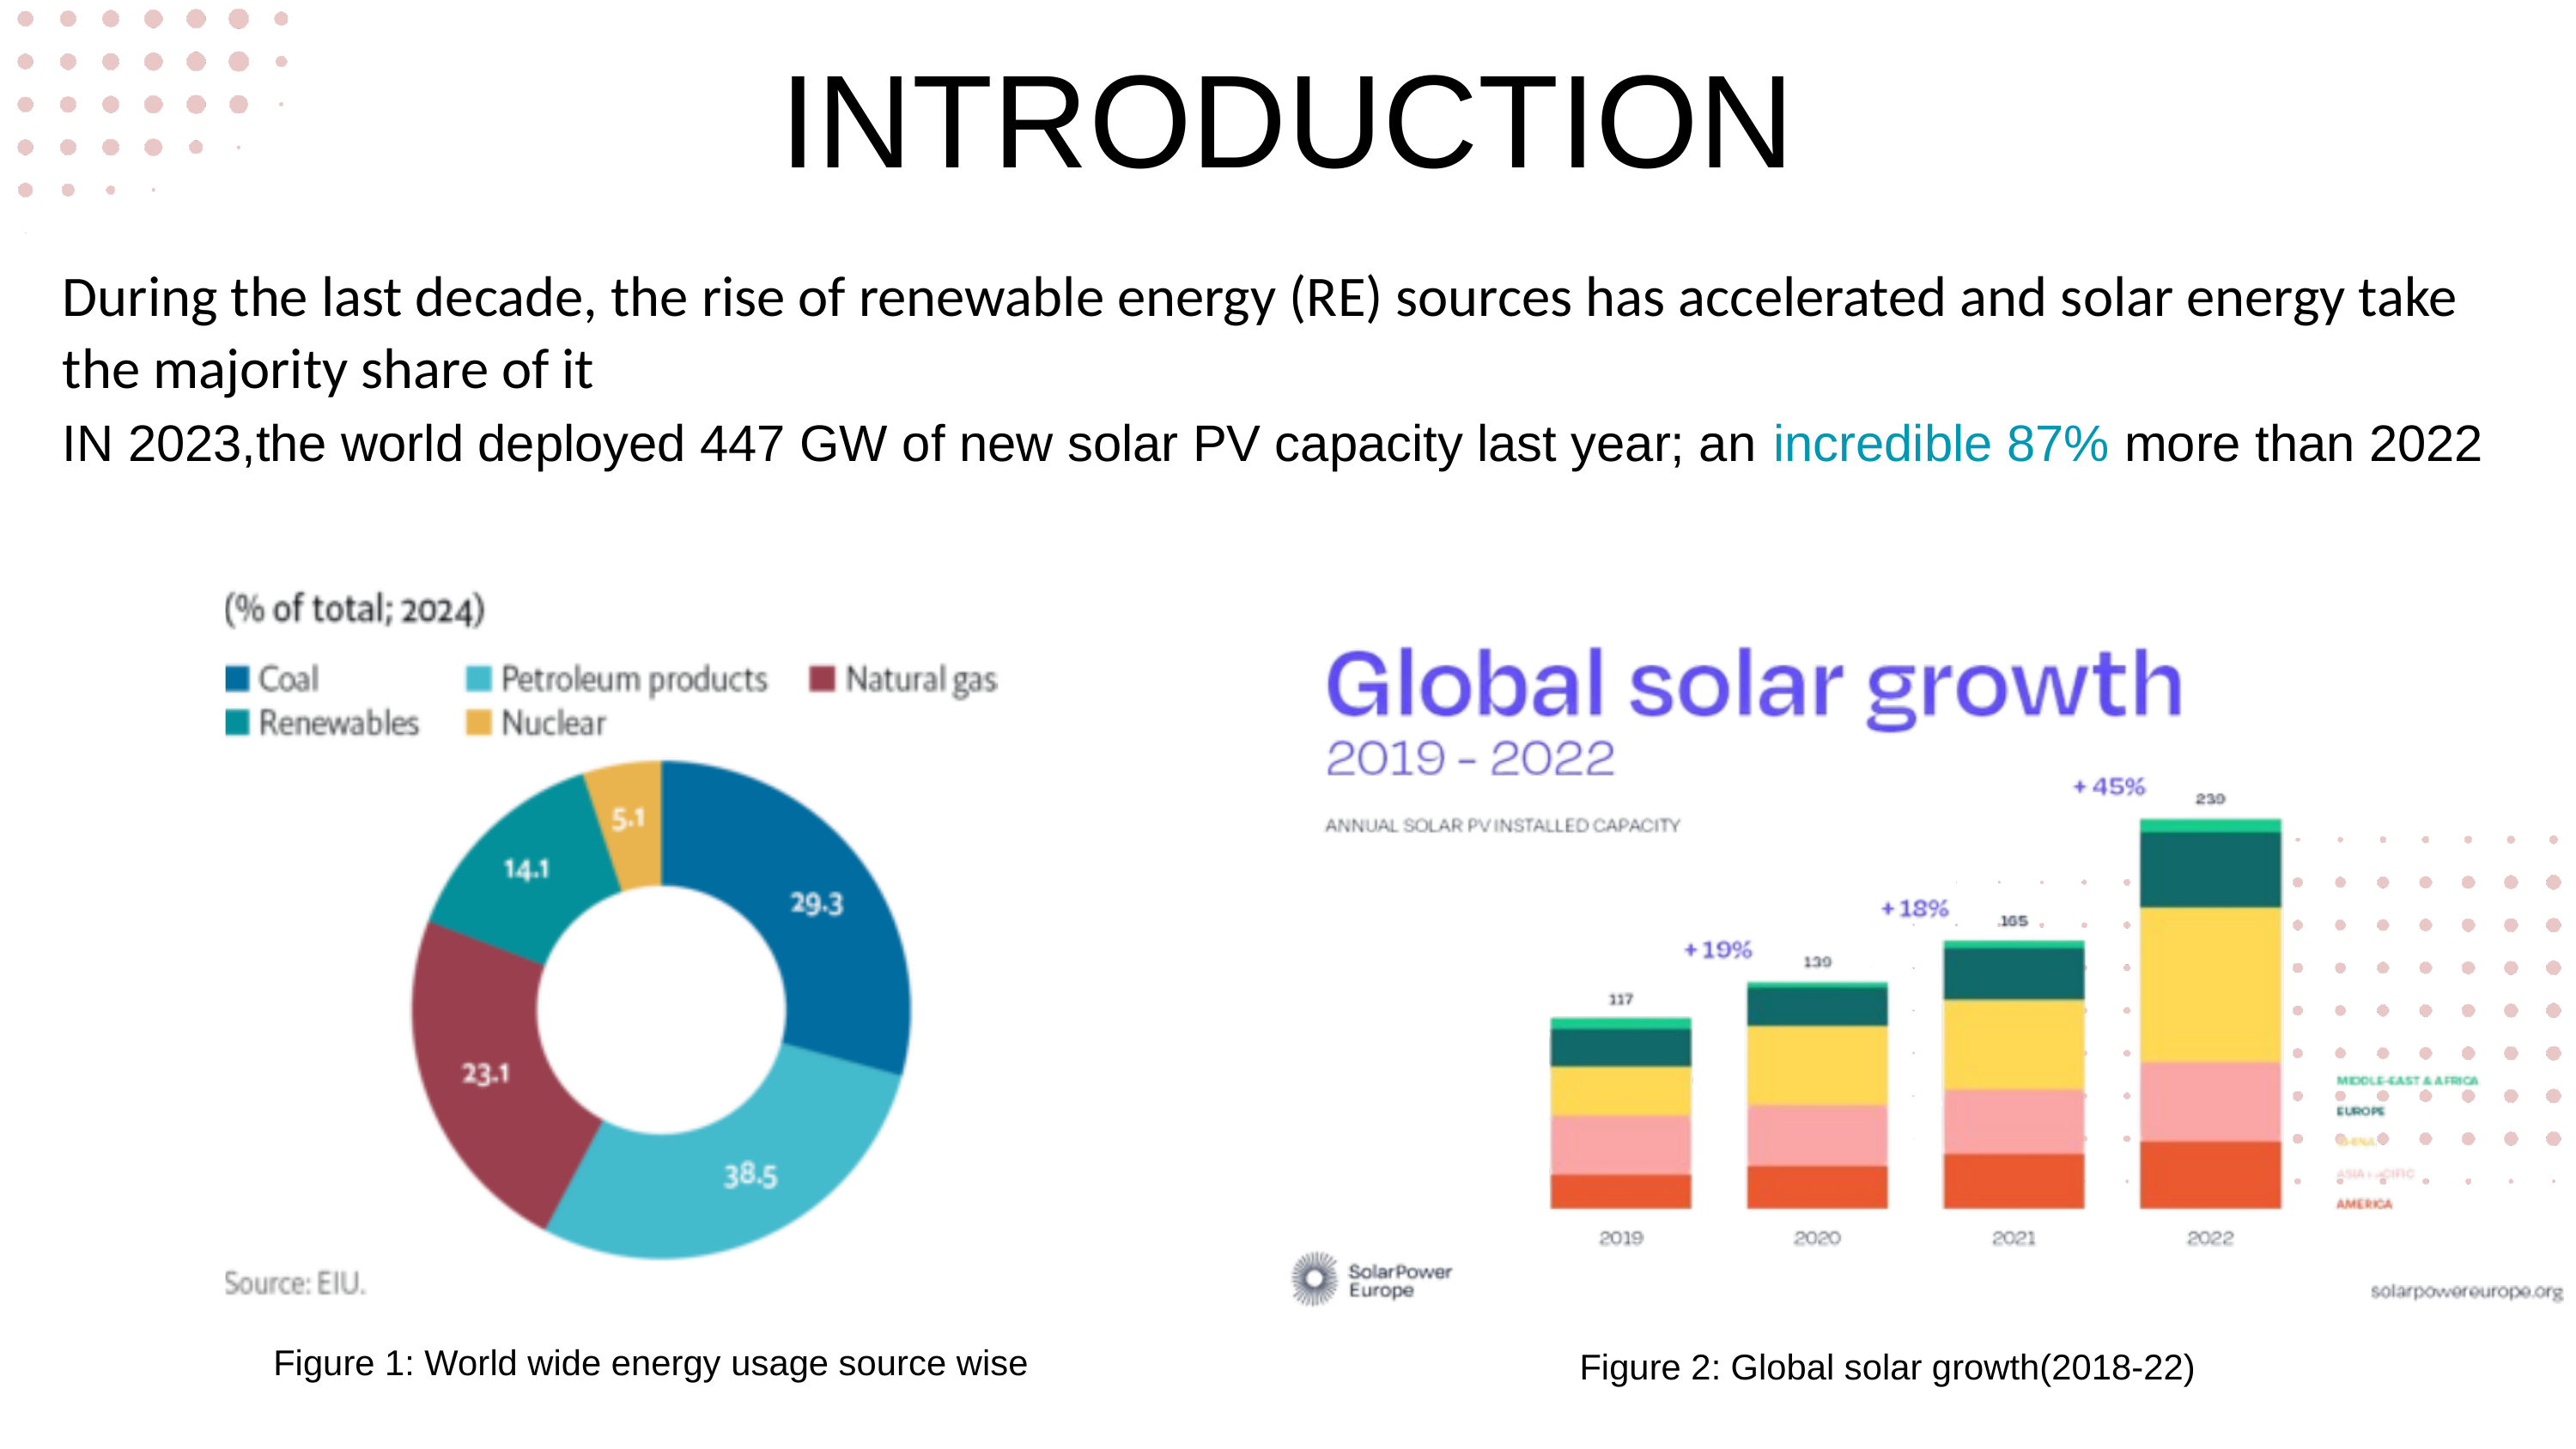

INTRODUCTION
During the last decade, the rise of renewable energy (RE) sources has accelerated and solar energy take the majority share of it
IN 2023,the world deployed 447 GW of new solar PV capacity last year; an incredible 87% more than 2022

Figure 1: World wide energy usage source wise
Figure 2: Global solar growth(2018-22)